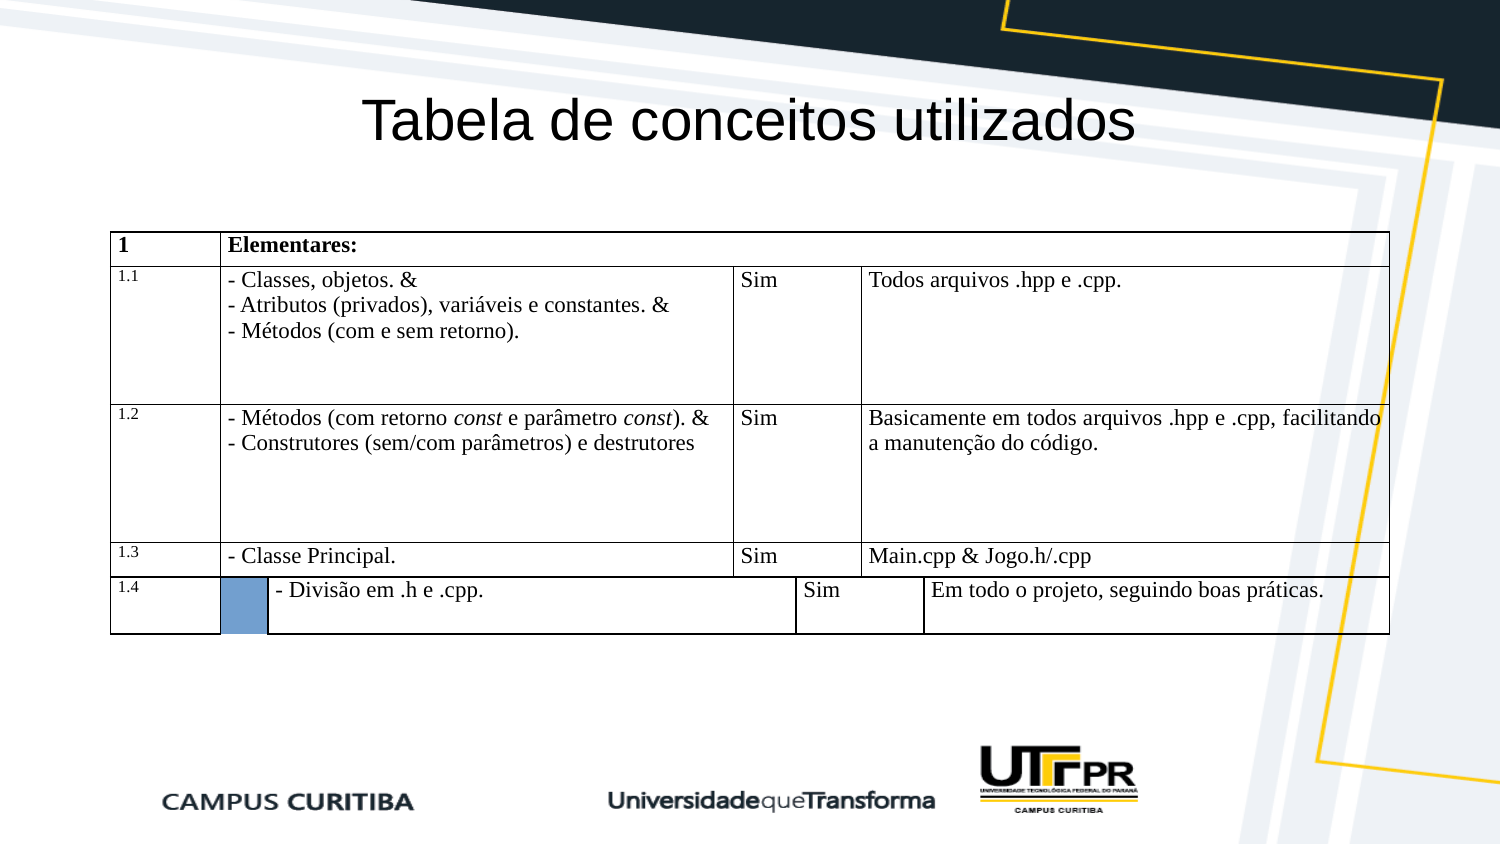

# Tabela de conceitos utilizados
| 1 |  | Elementares: |  |  |  |  |  |
| --- | --- | --- | --- | --- | --- | --- | --- |
| 1.1 |  | - Classes, objetos. & - Atributos (privados), variáveis e constantes. & - Métodos (com e sem retorno). |  | Sim |  | Todos arquivos .hpp e .cpp. |  |
| 1.2 |  | - Métodos (com retorno const e parâmetro const). & - Construtores (sem/com parâmetros) e destrutores |  | Sim |  | Basicamente em todos arquivos .hpp e .cpp, facilitando a manutenção do código. |  |
| 1.3 |  | - Classe Principal. |  | Sim |  | Main.cpp & Jogo.h/.cpp |  |
| 1.4 |  | - Divisão em .h e .cpp. |  | Sim |  | Em todo o projeto, seguindo boas práticas. |  |